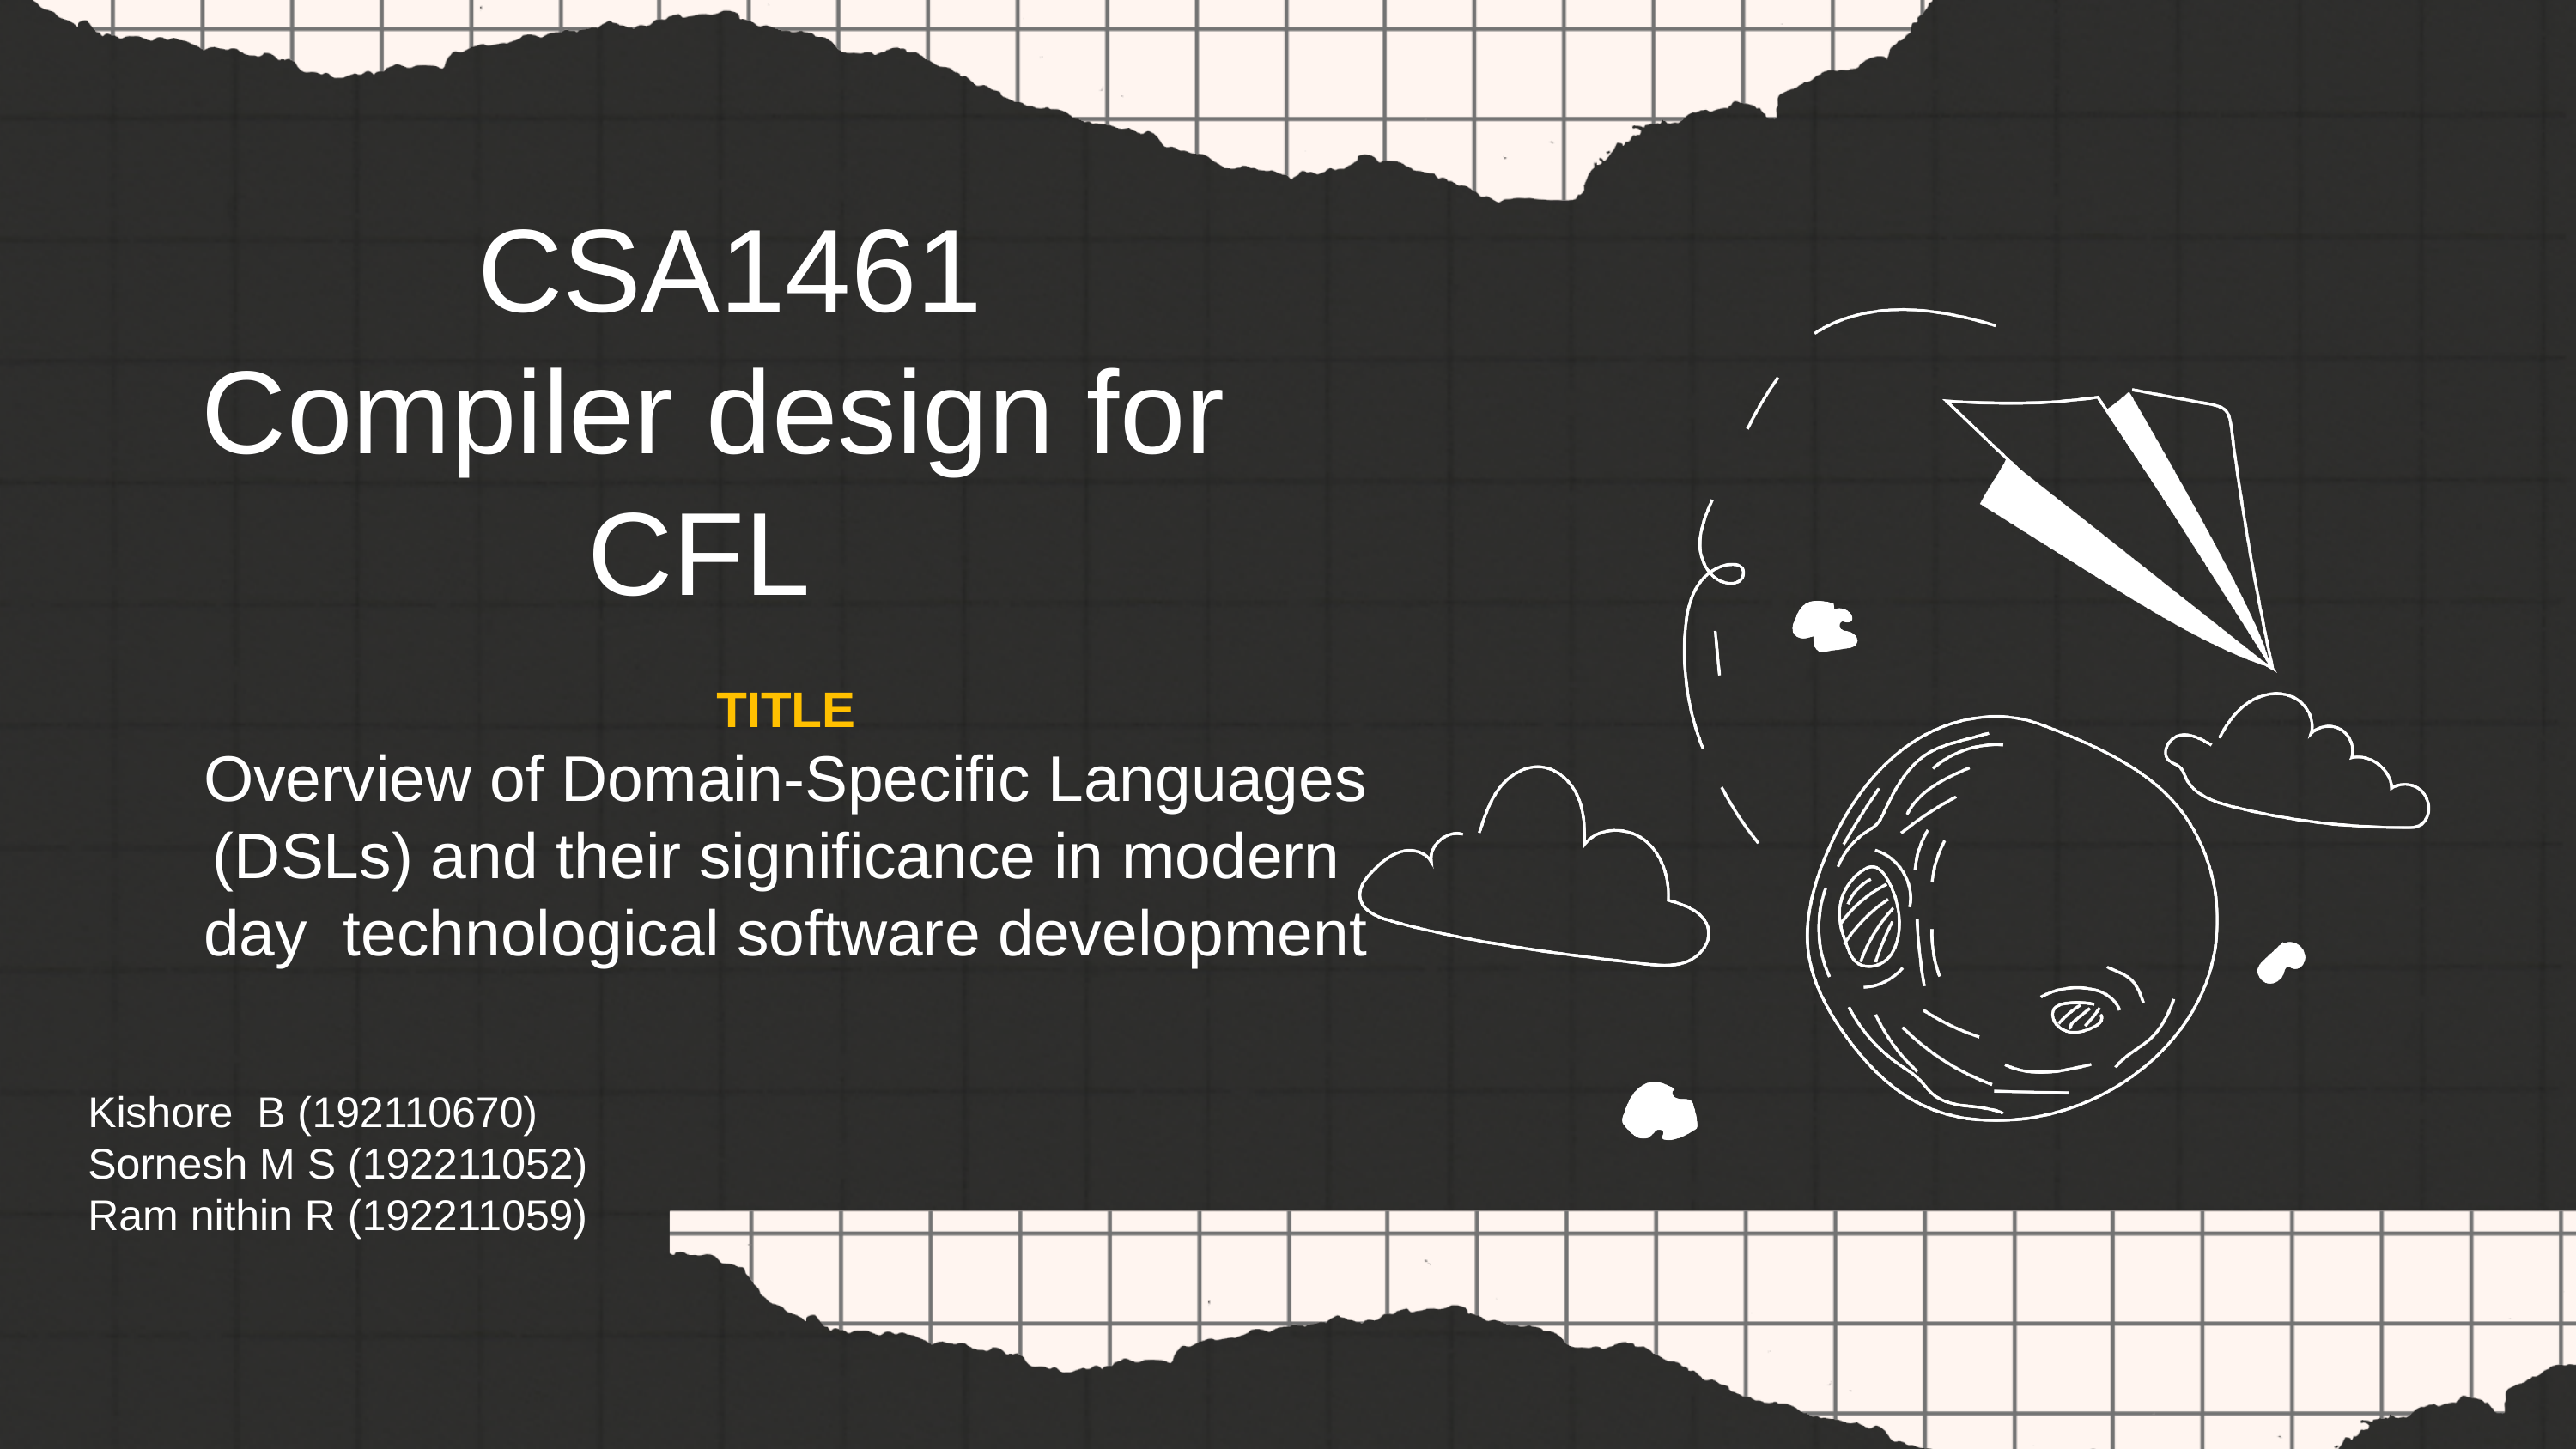

CSA1461
Compiler design for CFL

TITLE
Overview of Domain-Specific Languages (DSLs) and their significance in modern  day  technological software development
Kishore  B (192110670)
Sornesh M S (192211052)
Ram nithin R (192211059)